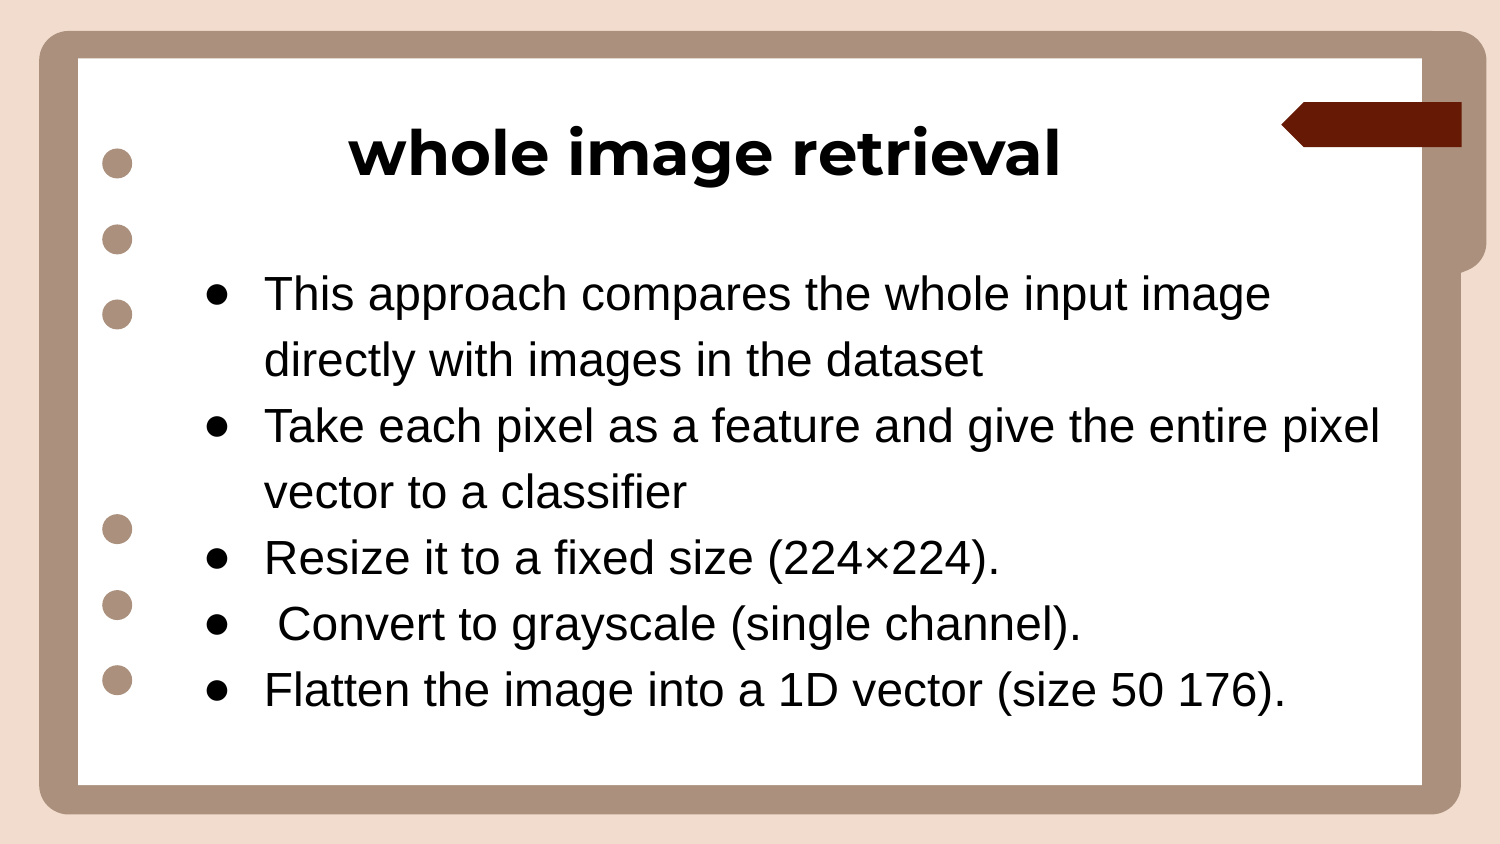

whole image retrieval

This approach compares the whole input image directly with images in the dataset
Take each pixel as a feature and give the entire pixel vector to a classifier
Resize it to a fixed size (224×224).
 Convert to grayscale (single channel).
Flatten the image into a 1D vector (size 50 176).